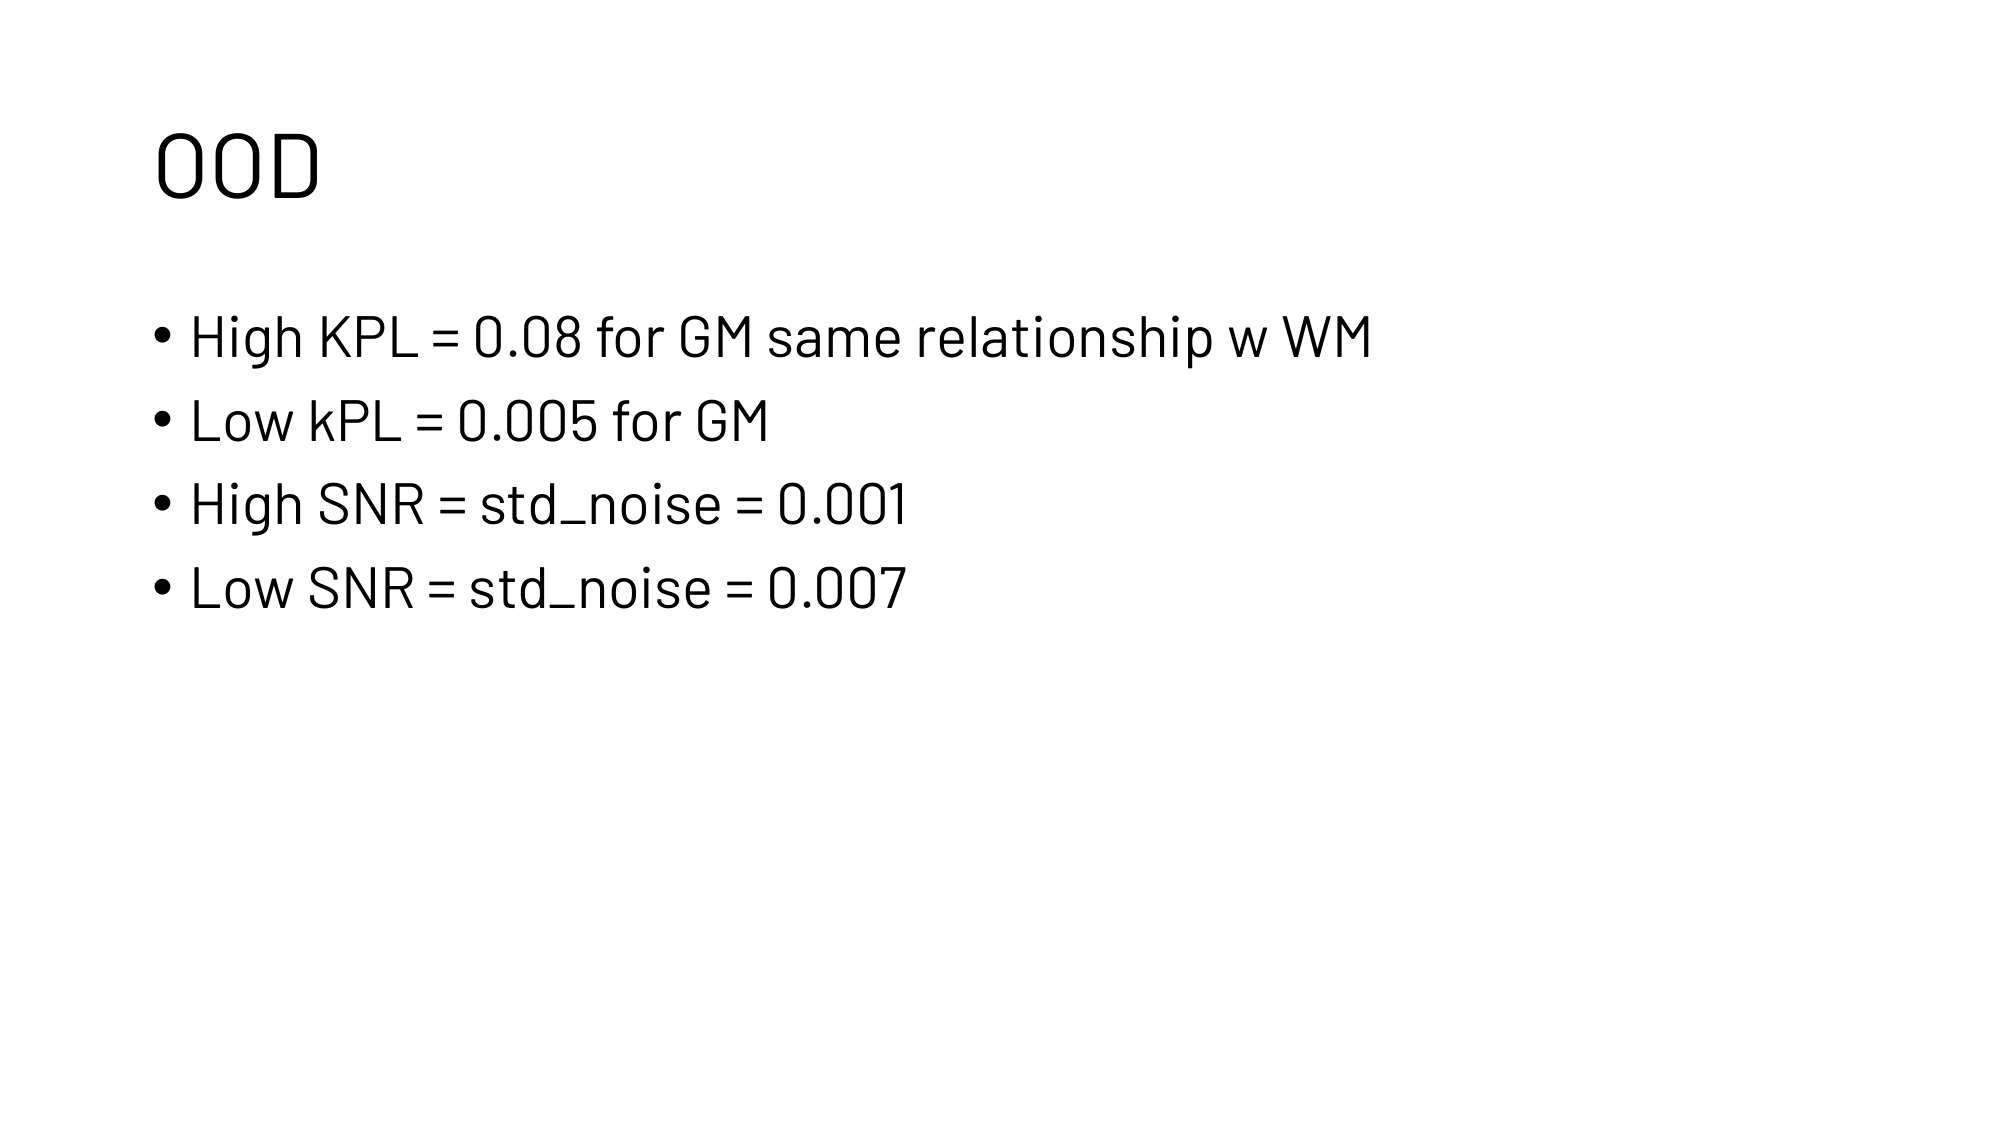

# OOD
High KPL = 0.08 for GM same relationship w WM
Low kPL = 0.005 for GM
High SNR = std_noise = 0.001
Low SNR = std_noise = 0.007